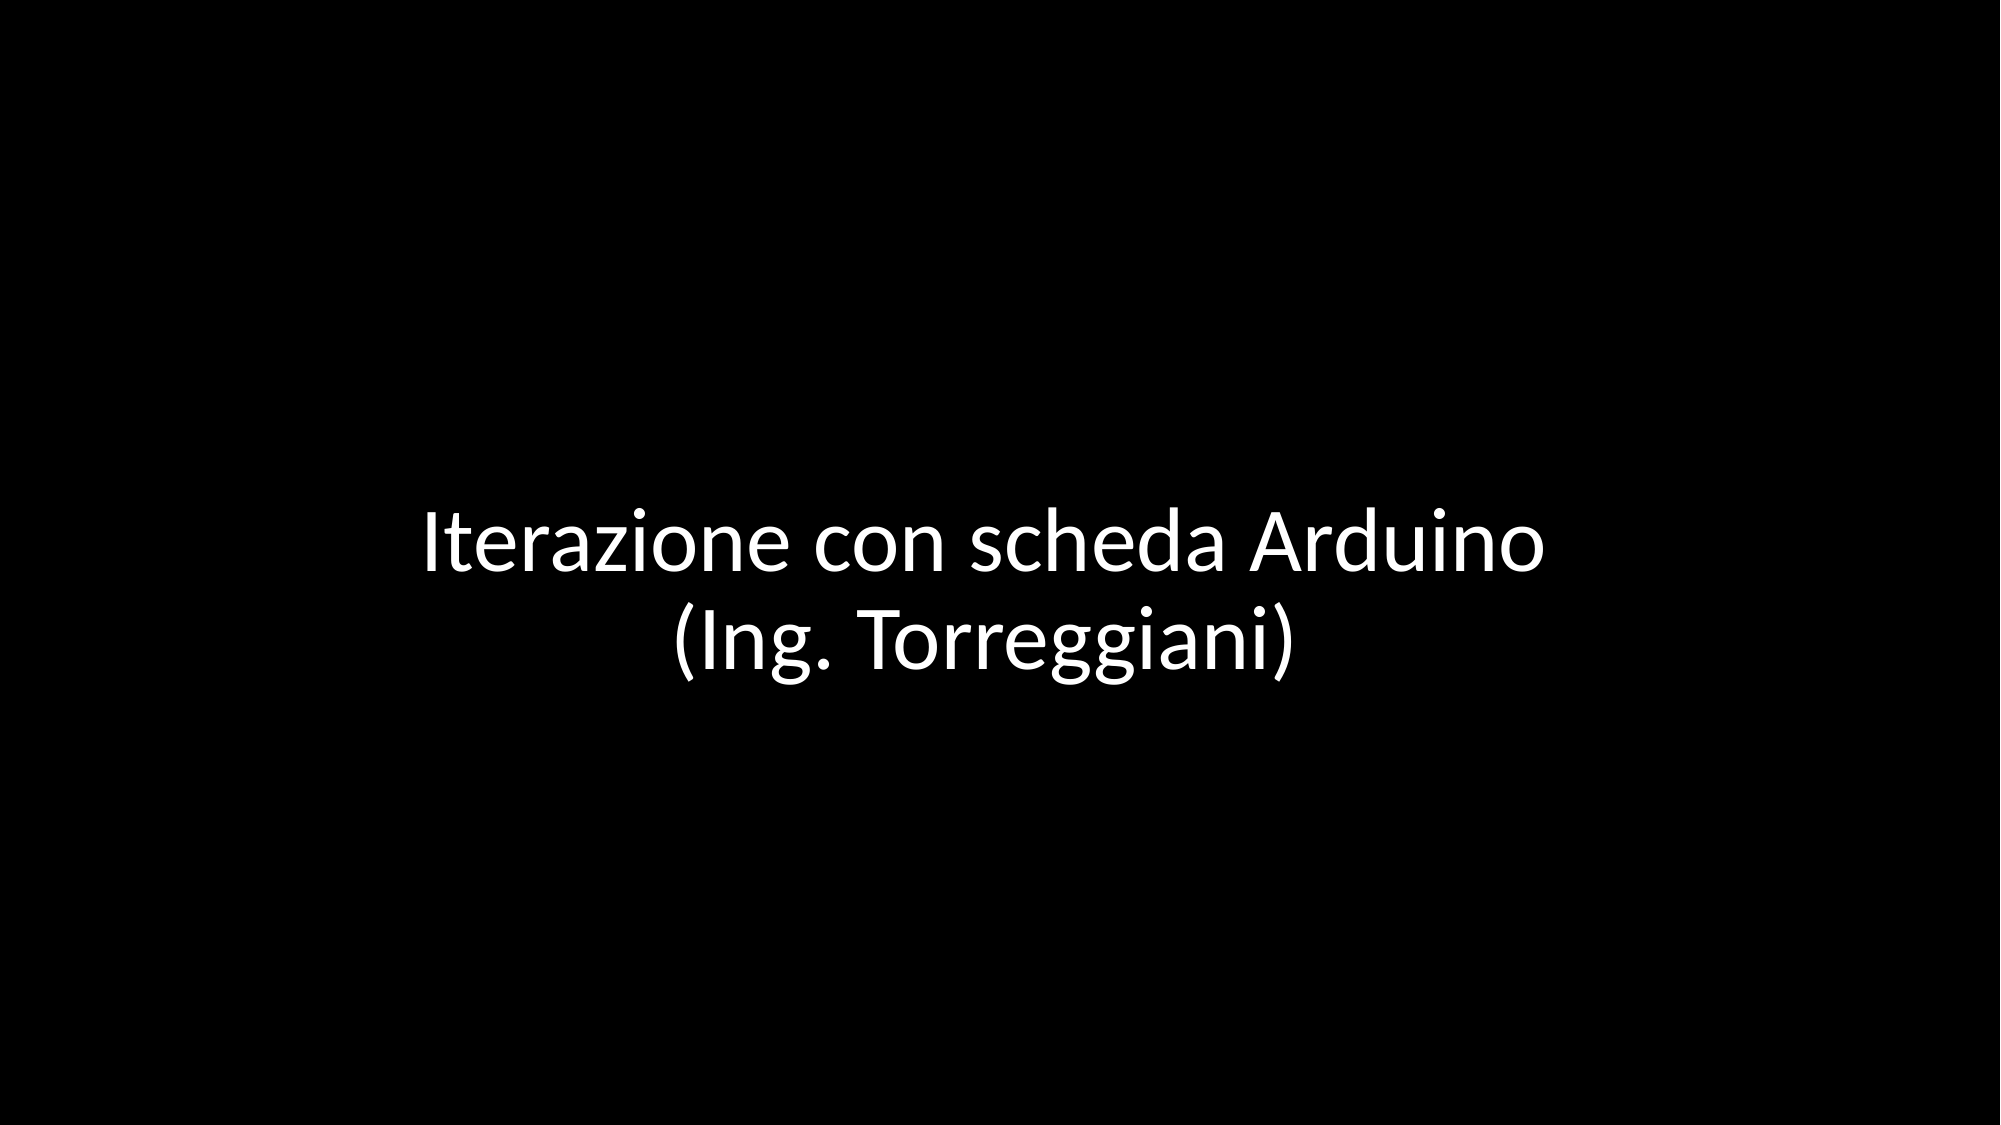

# Iterazione con scheda Arduino (Ing. Torreggiani)